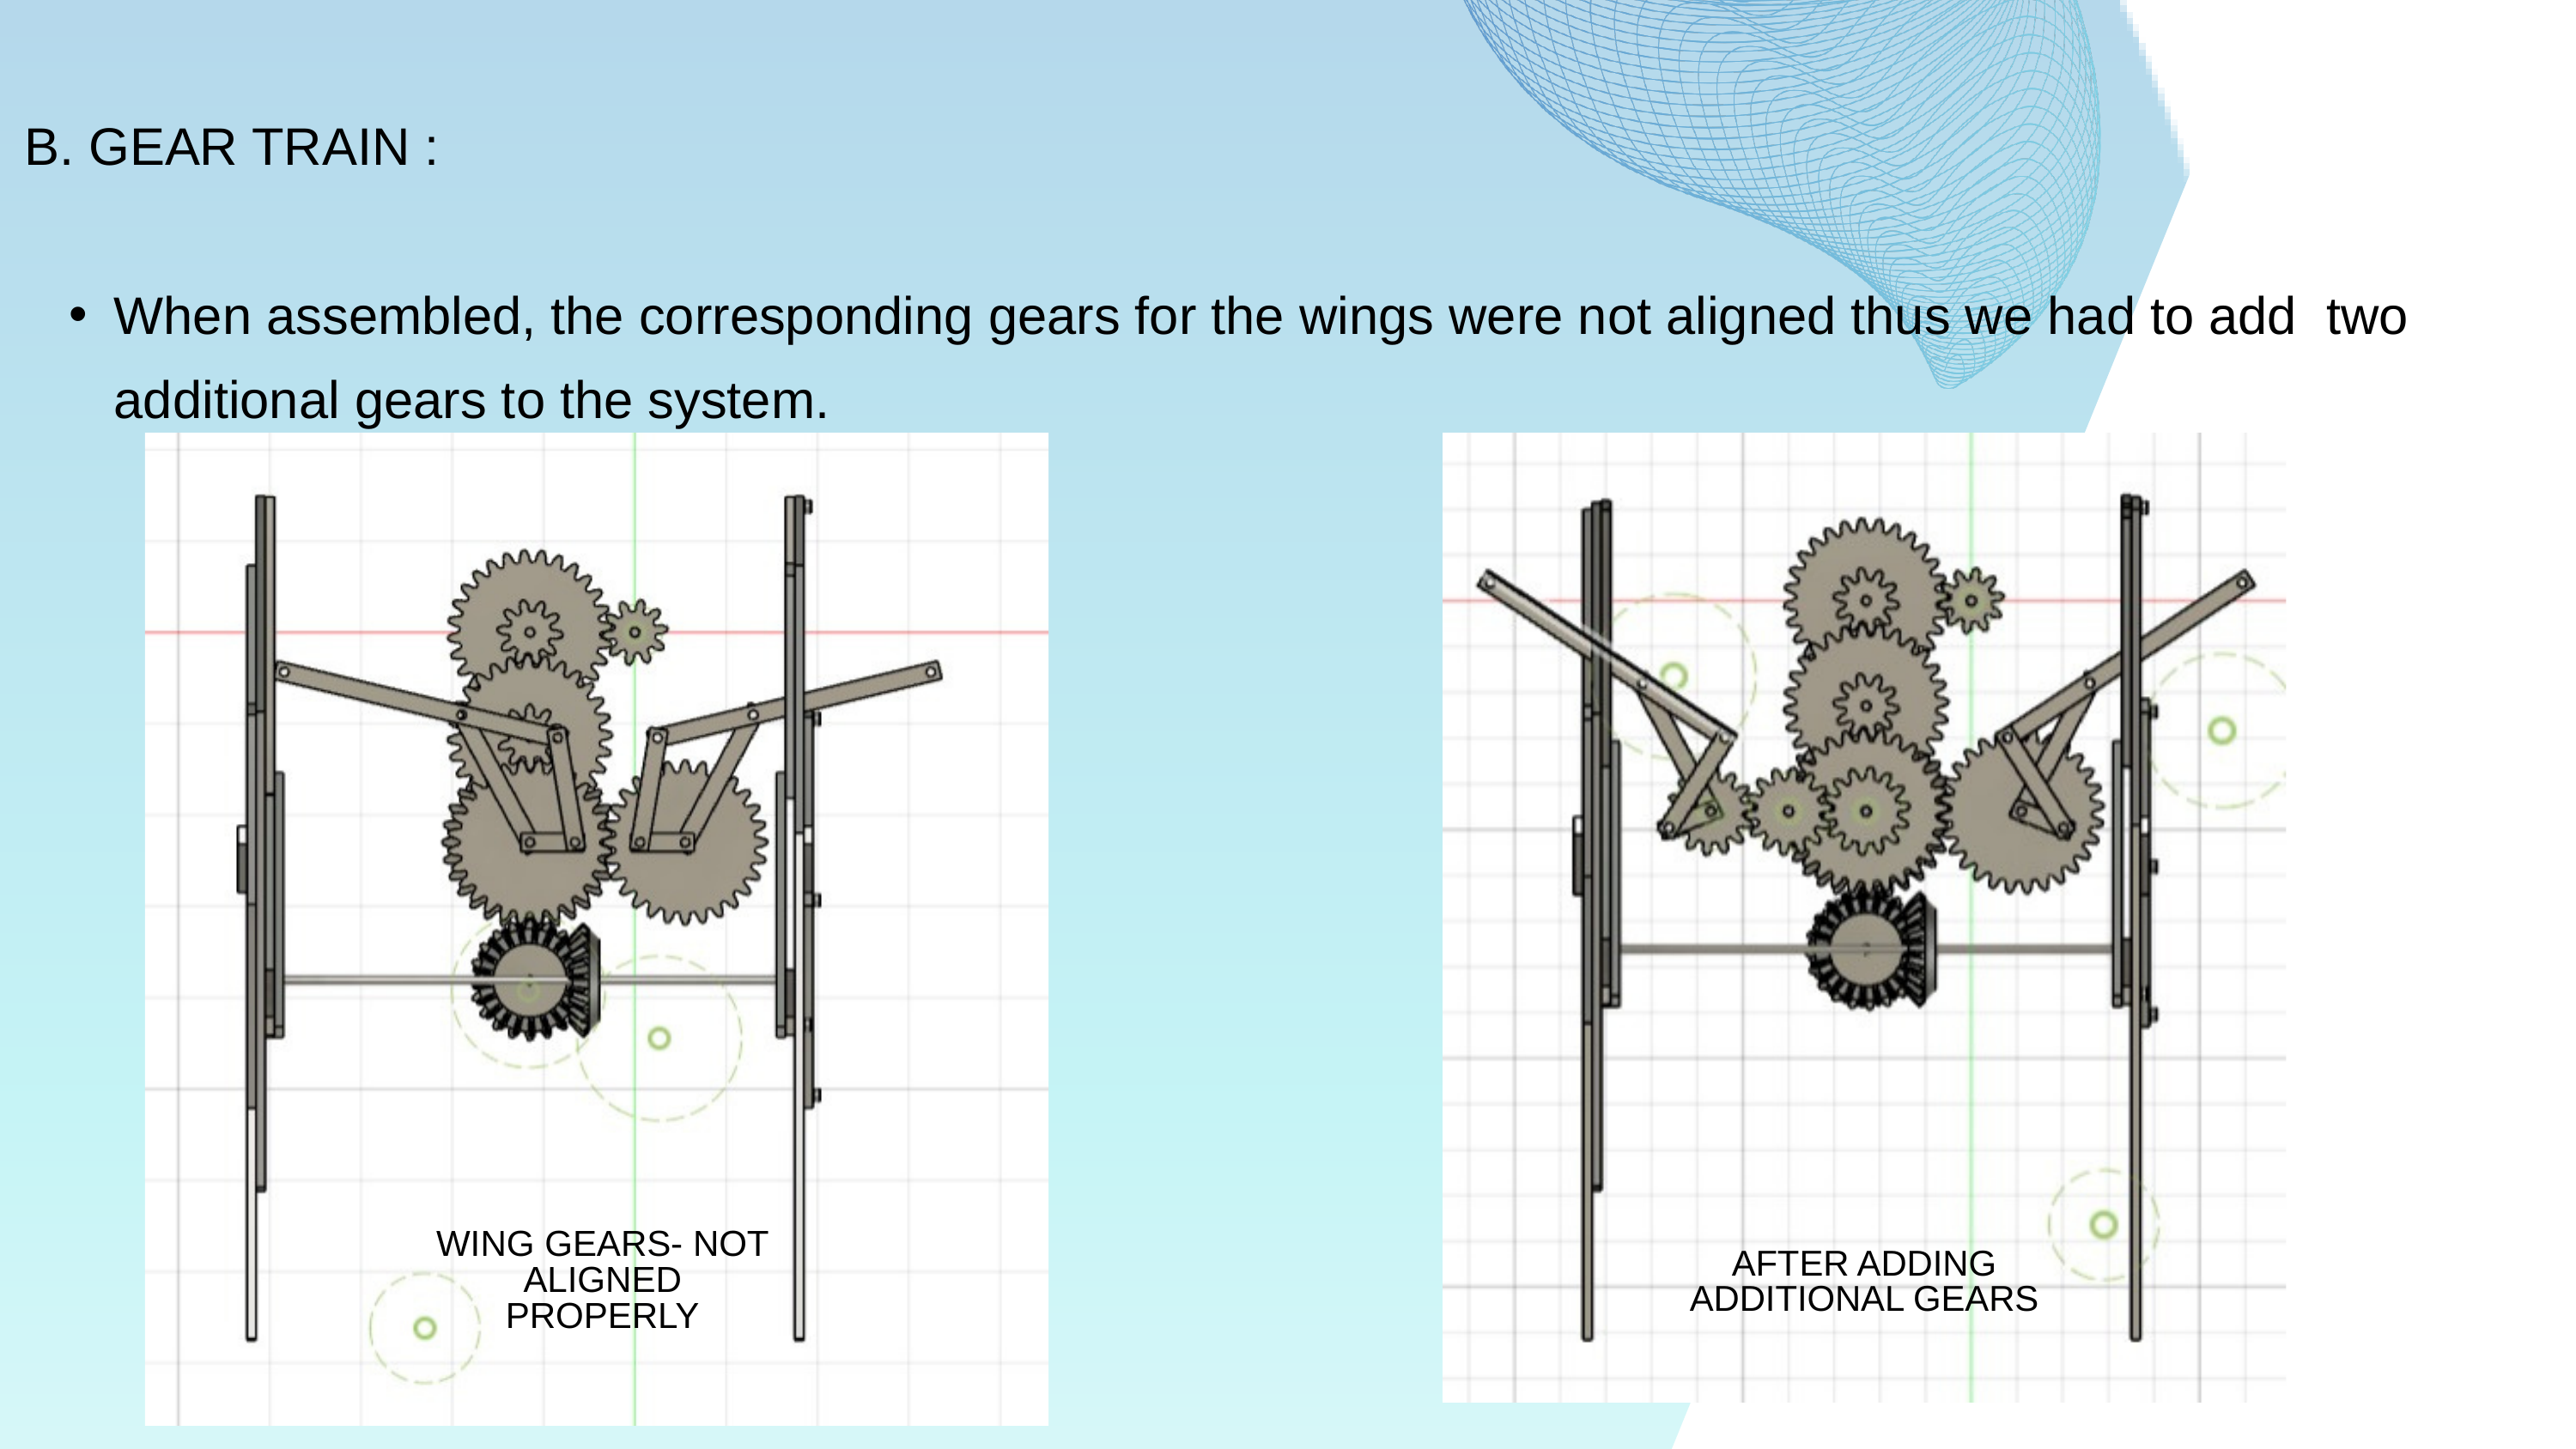

B. GEAR TRAIN :

When assembled, the corresponding gears for the wings were not aligned thus we had to add  two additional gears to the system.

WING GEARS- NOT ALIGNED PROPERLY
AFTER ADDING ADDITIONAL GEARS